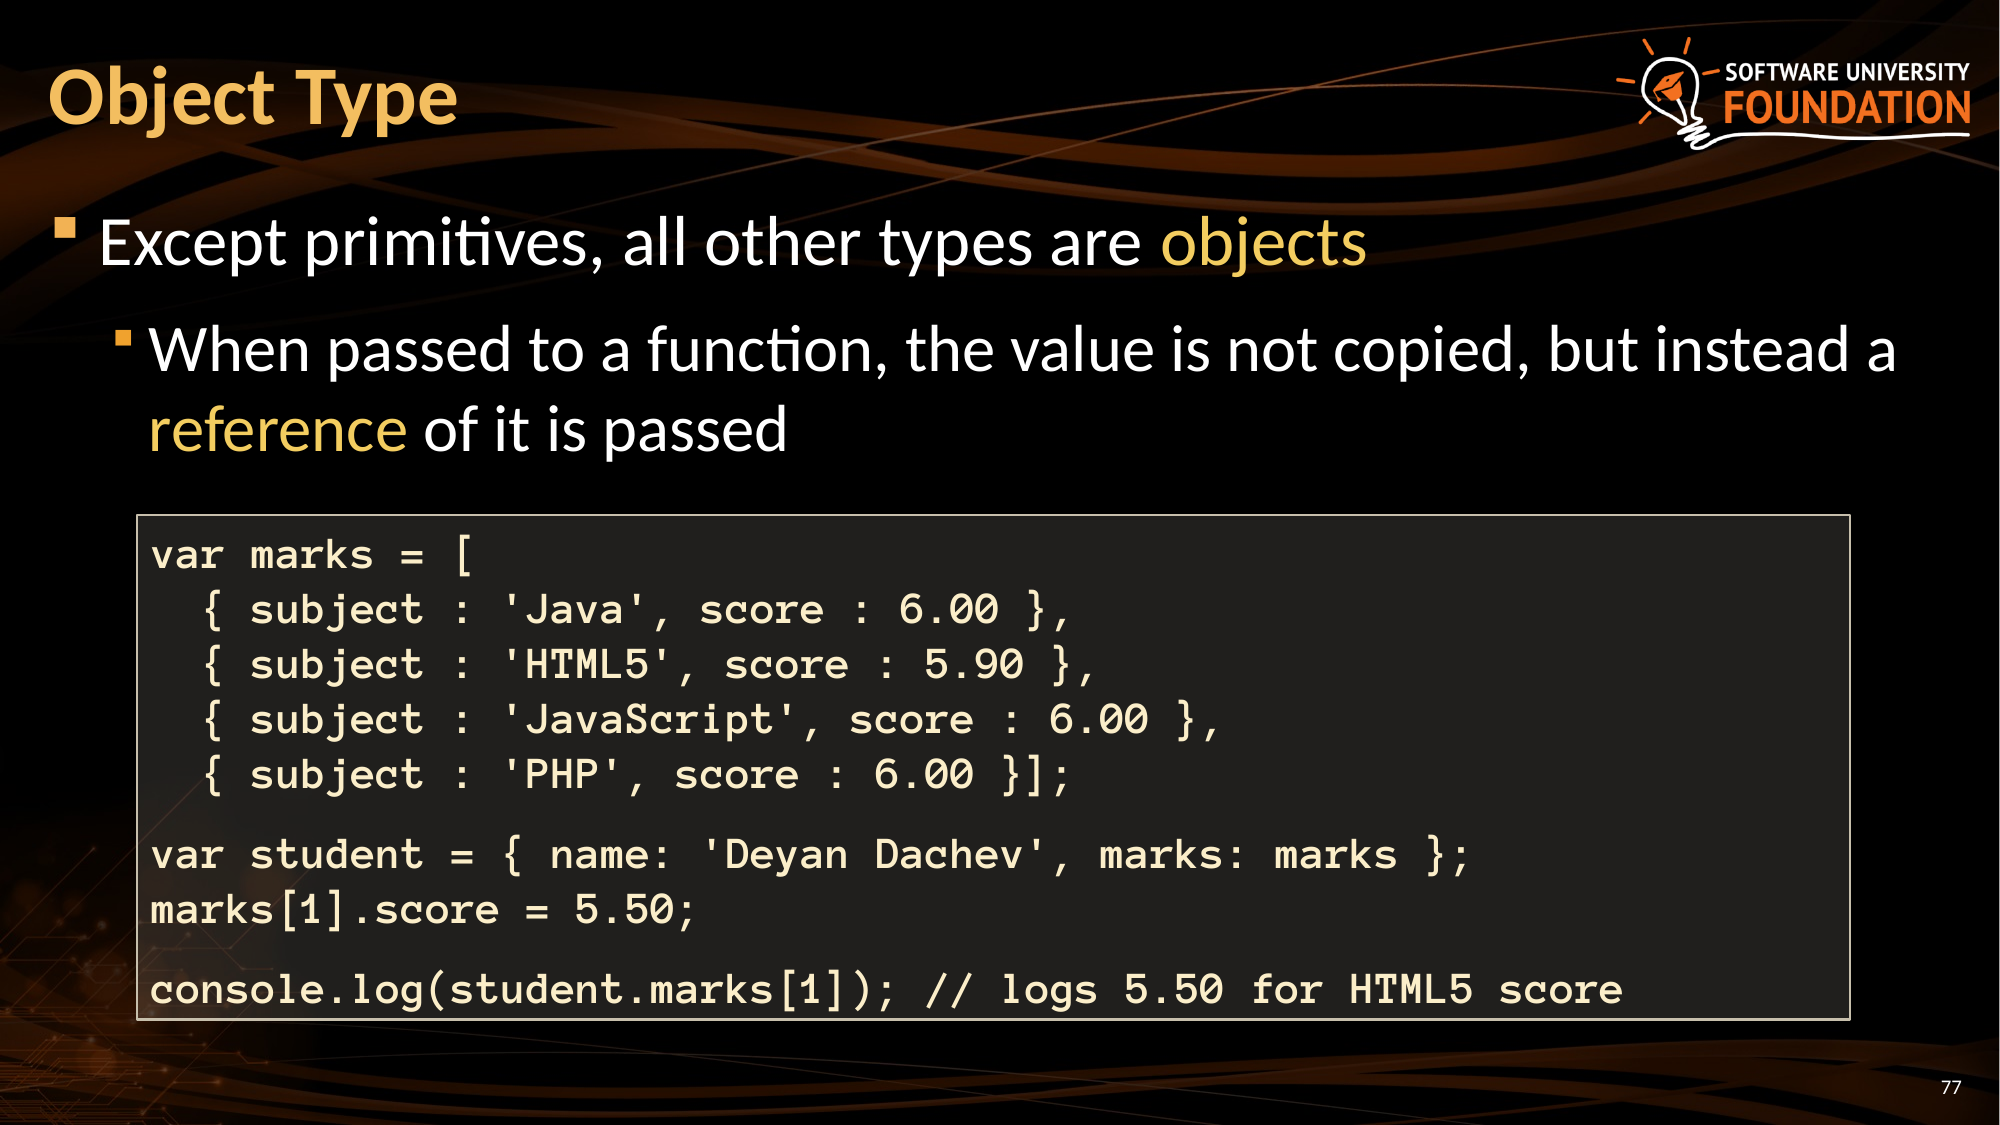

# Object Type
Except primitives, all other types are objects
When passed to a function, the value is not copied, but instead a reference of it is passed

var marks = [
  { subject : 'Java', score : 6.00 },
  { subject : 'HTML5', score : 5.90 },
  { subject : 'JavaScript', score : 6.00 },
  { subject : 'PHP', score : 6.00 }];
var student = { name: 'Deyan Dachev', marks: marks };
marks[1].score = 5.50;
console.log(student.marks[1]); // logs 5.50 for HTML5 score
77